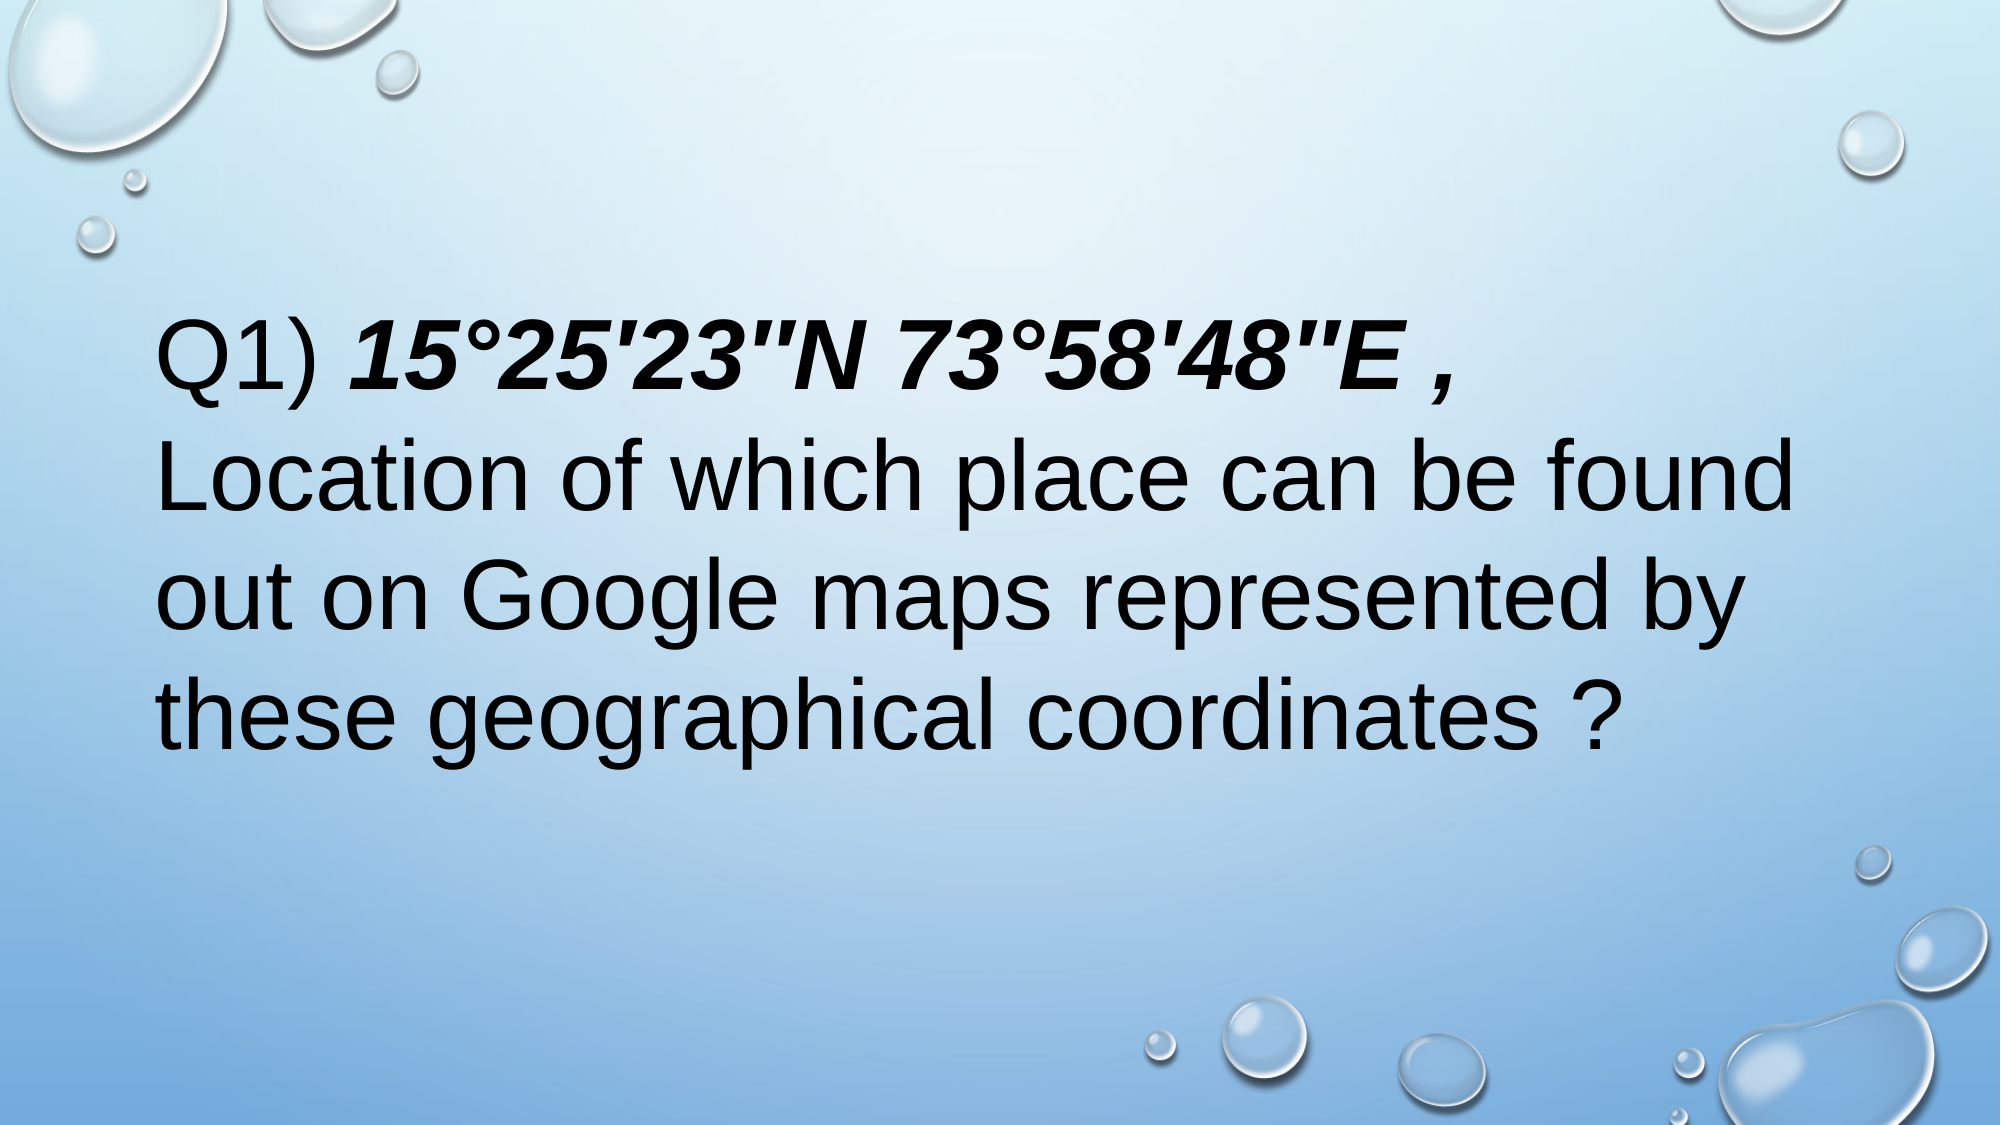

Q1) 15°25′23″N 73°58′48″E , Location of which place can be found out on Google maps represented by these geographical coordinates ?